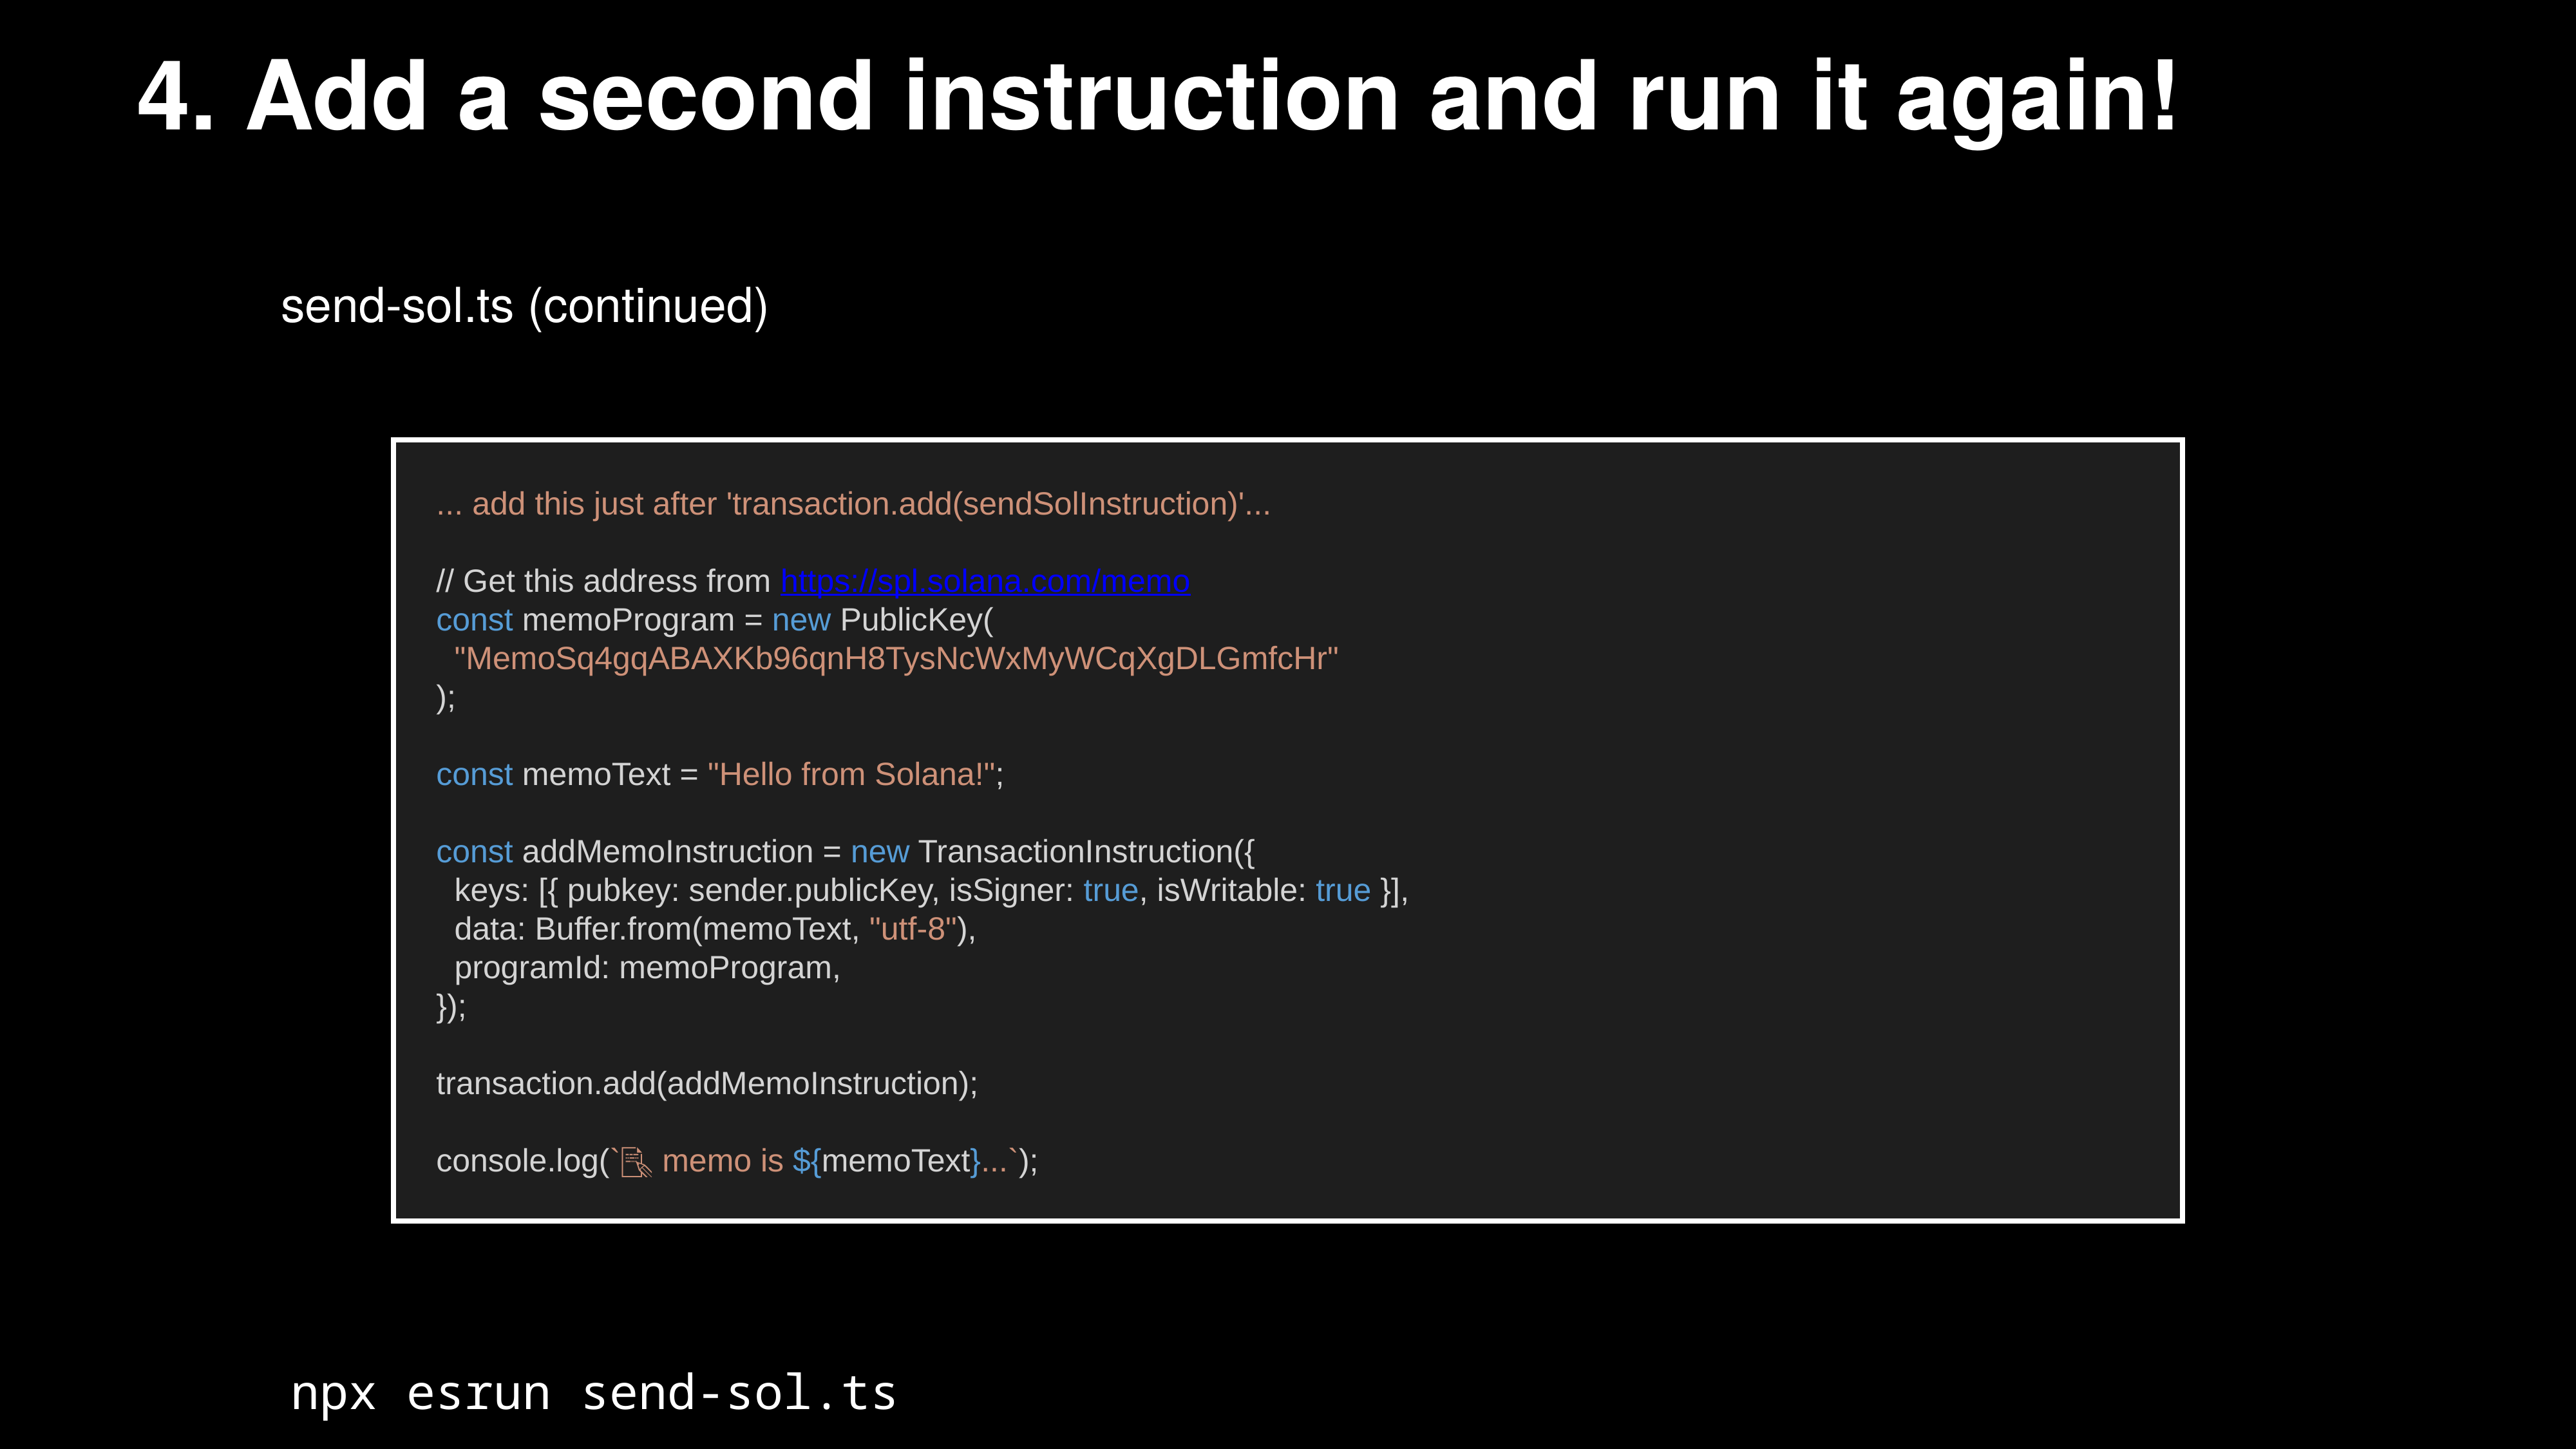

4. Add a second instruction and run it again!
send-sol.ts (continued)
... add this just after 'transaction.add(sendSolInstruction)'...

// Get this address from https://spl.solana.com/memo
const memoProgram = new PublicKey(
  "MemoSq4gqABAXKb96qnH8TysNcWxMyWCqXgDLGmfcHr"
);

const memoText = "Hello from Solana!";

const addMemoInstruction = new TransactionInstruction({
  keys: [{ pubkey: sender.publicKey, isSigner: true, isWritable: true }],
  data: Buffer.from(memoText, "utf-8"),
  programId: memoProgram,
});

transaction.add(addMemoInstruction);

console.log(`📝 memo is ${memoText}...`);
npx esrun send-sol.ts